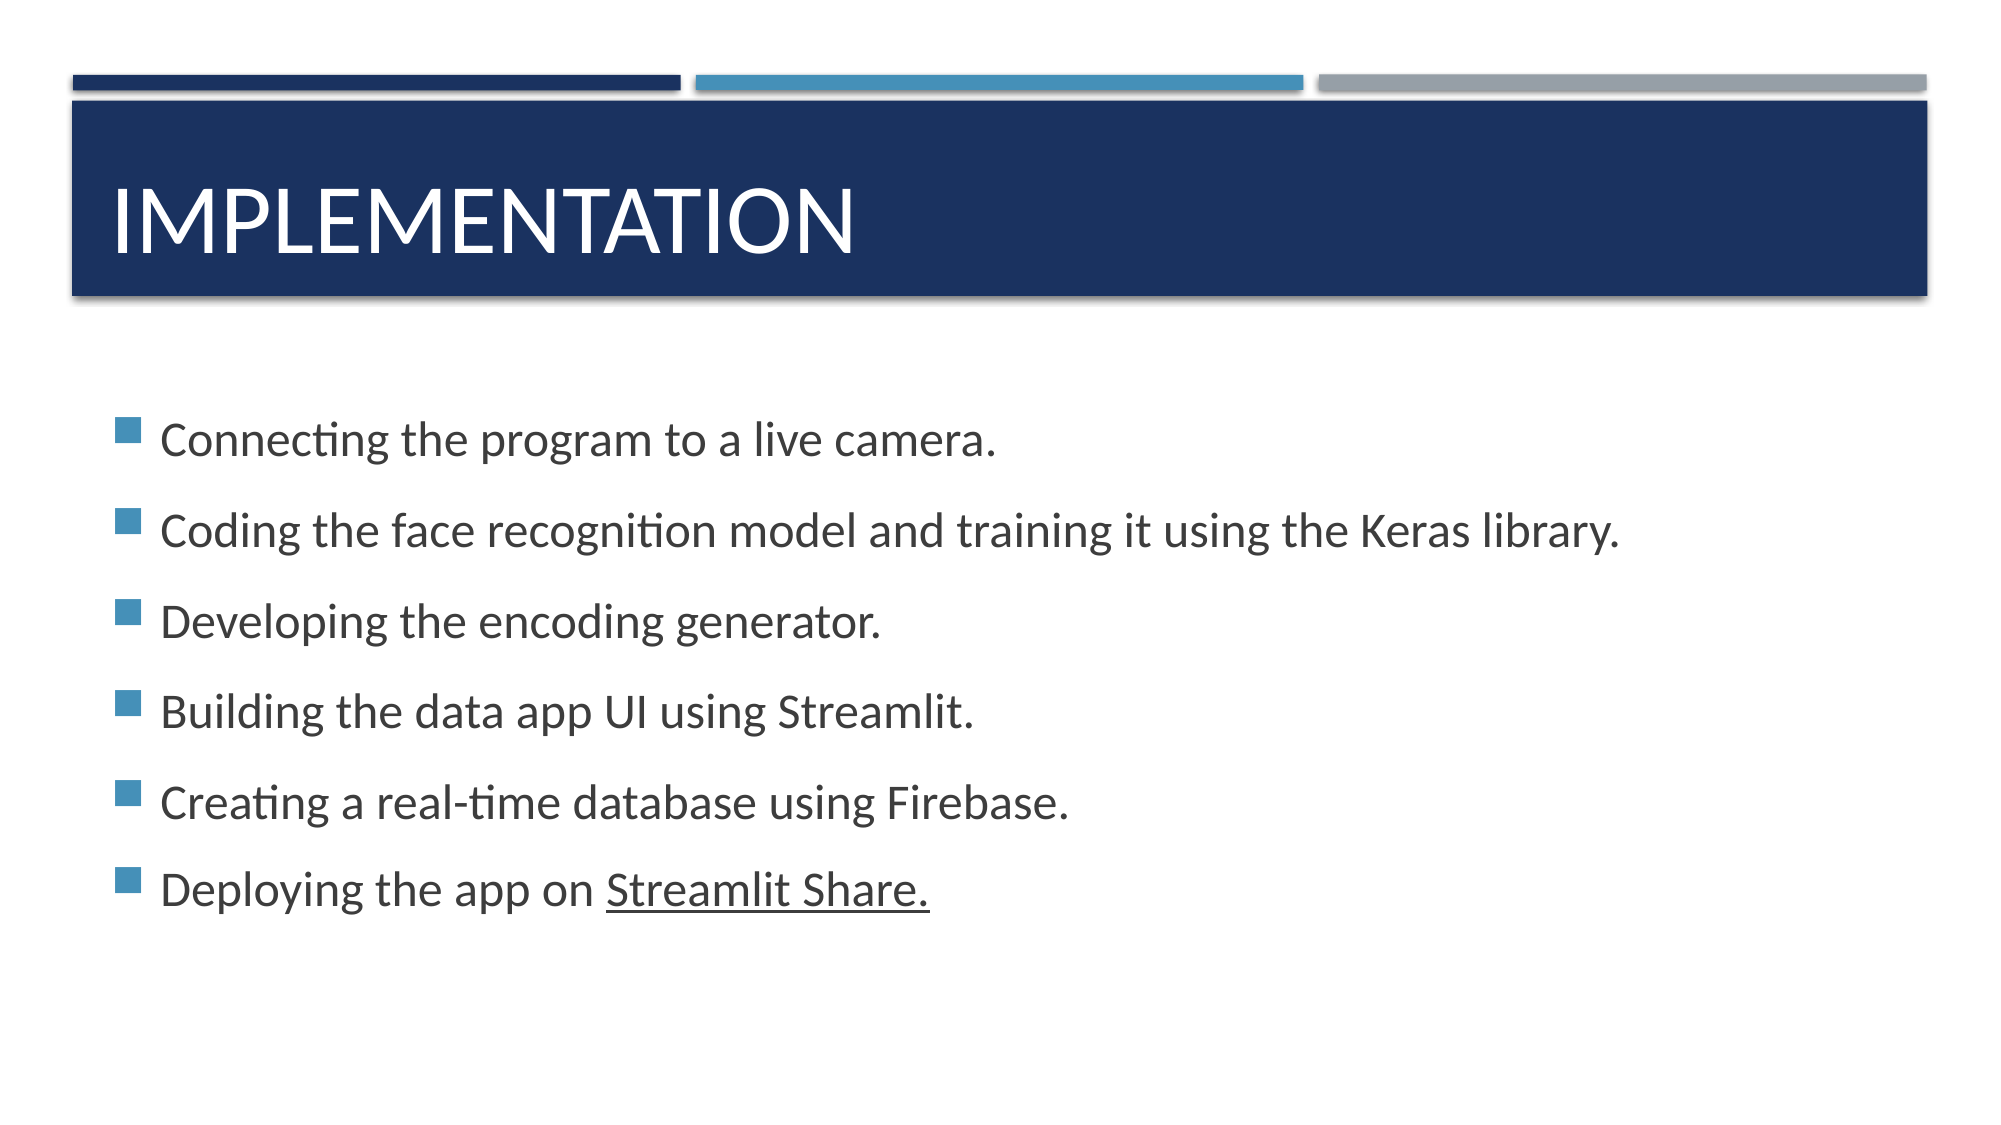

# Implementation
Connecting the program to a live camera.
Coding the face recognition model and training it using the Keras library.
Developing the encoding generator.
Building the data app UI using Streamlit.
Creating a real-time database using Firebase.
Deploying the app on Streamlit Share.